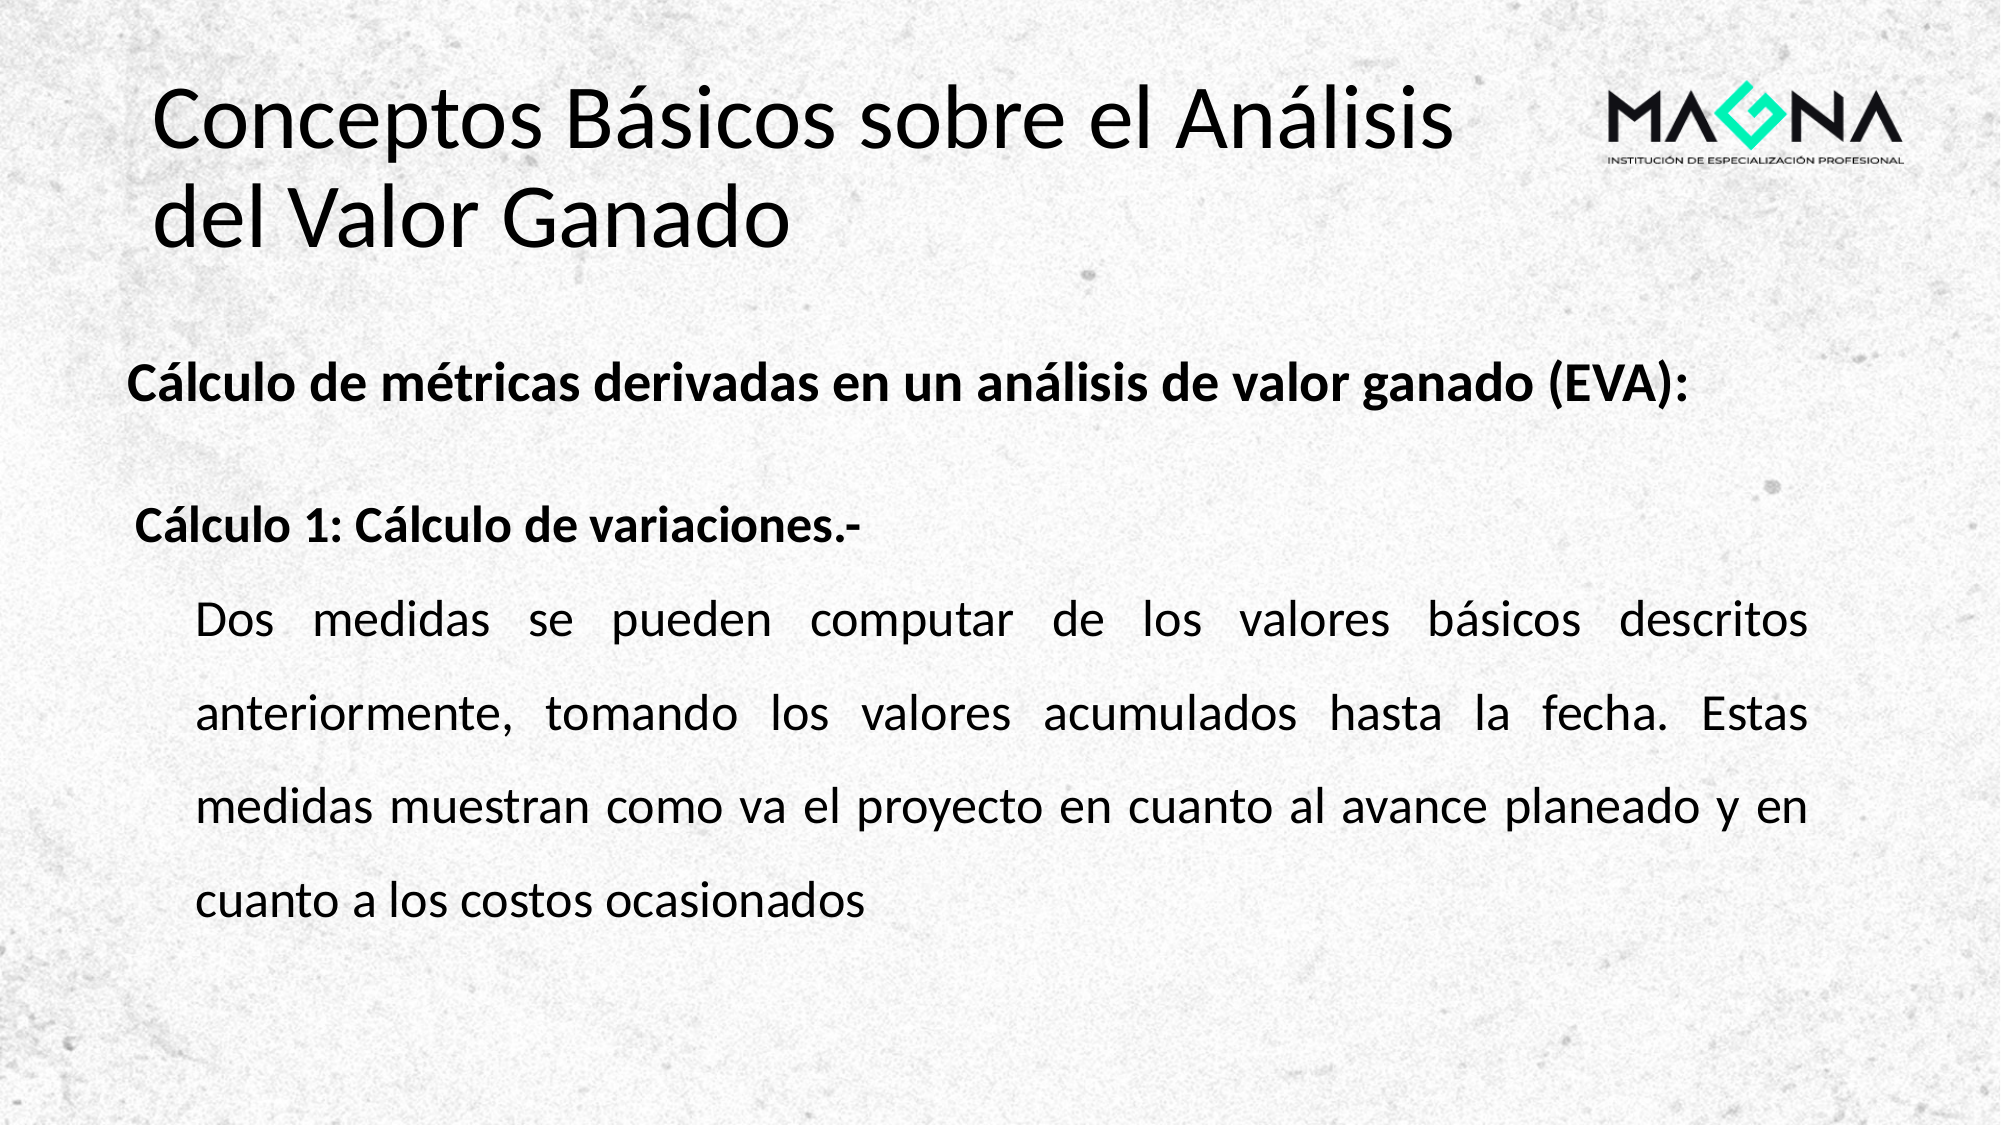

# Conceptos Básicos sobre el Análisis del Valor Ganado
Cálculo de métricas derivadas en un análisis de valor ganado (EVA):
Cálculo 1: Cálculo de variaciones.-
Dos medidas se pueden computar de los valores básicos descritos anteriormente, tomando los valores acumulados hasta la fecha. Estas medidas muestran como va el proyecto en cuanto al avance planeado y en cuanto a los costos ocasionados